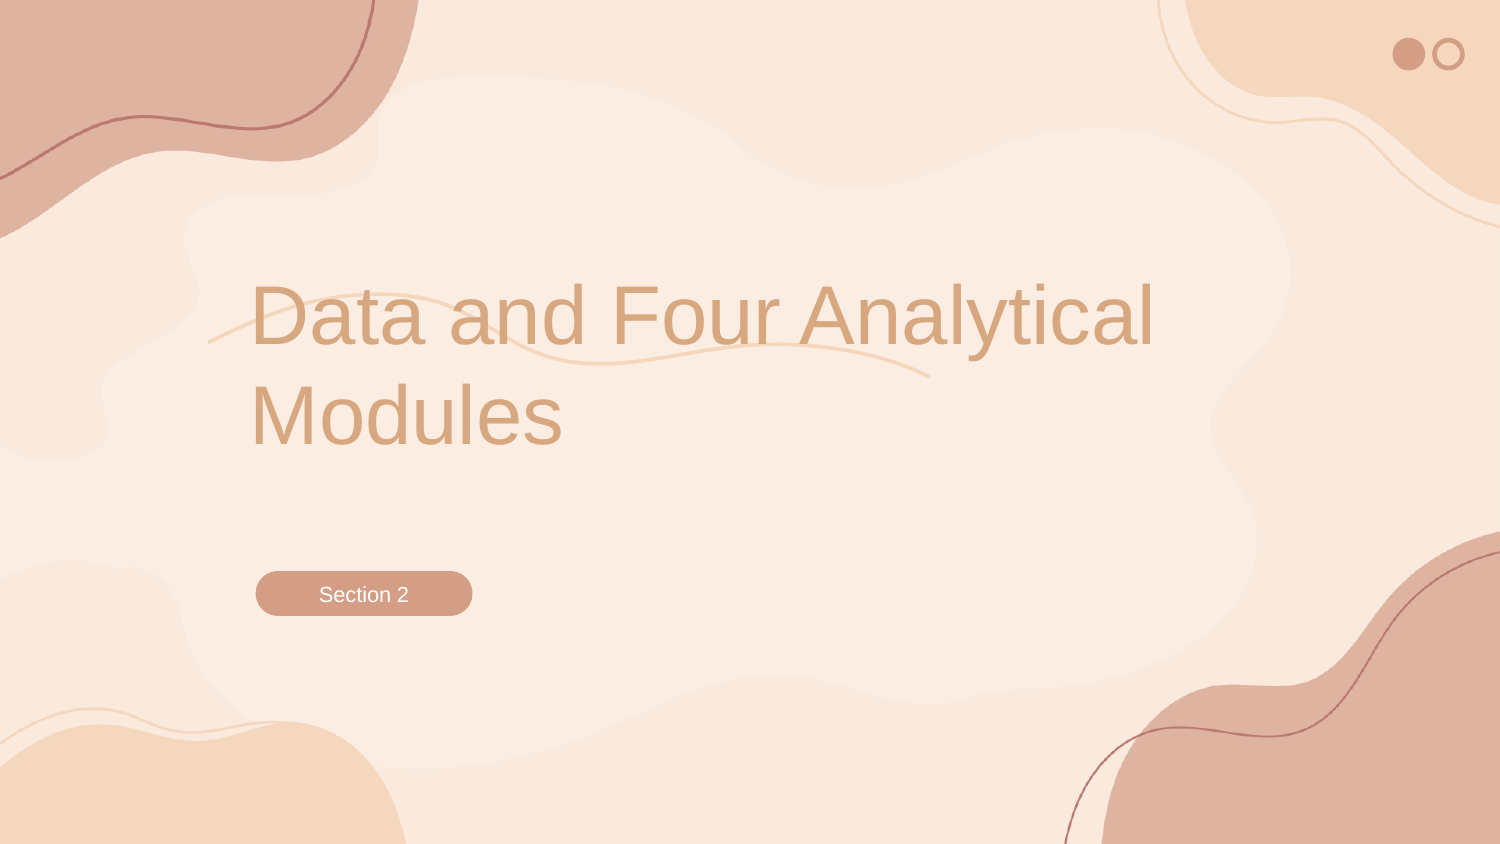

Data and Four Analytical Modules

Section 2